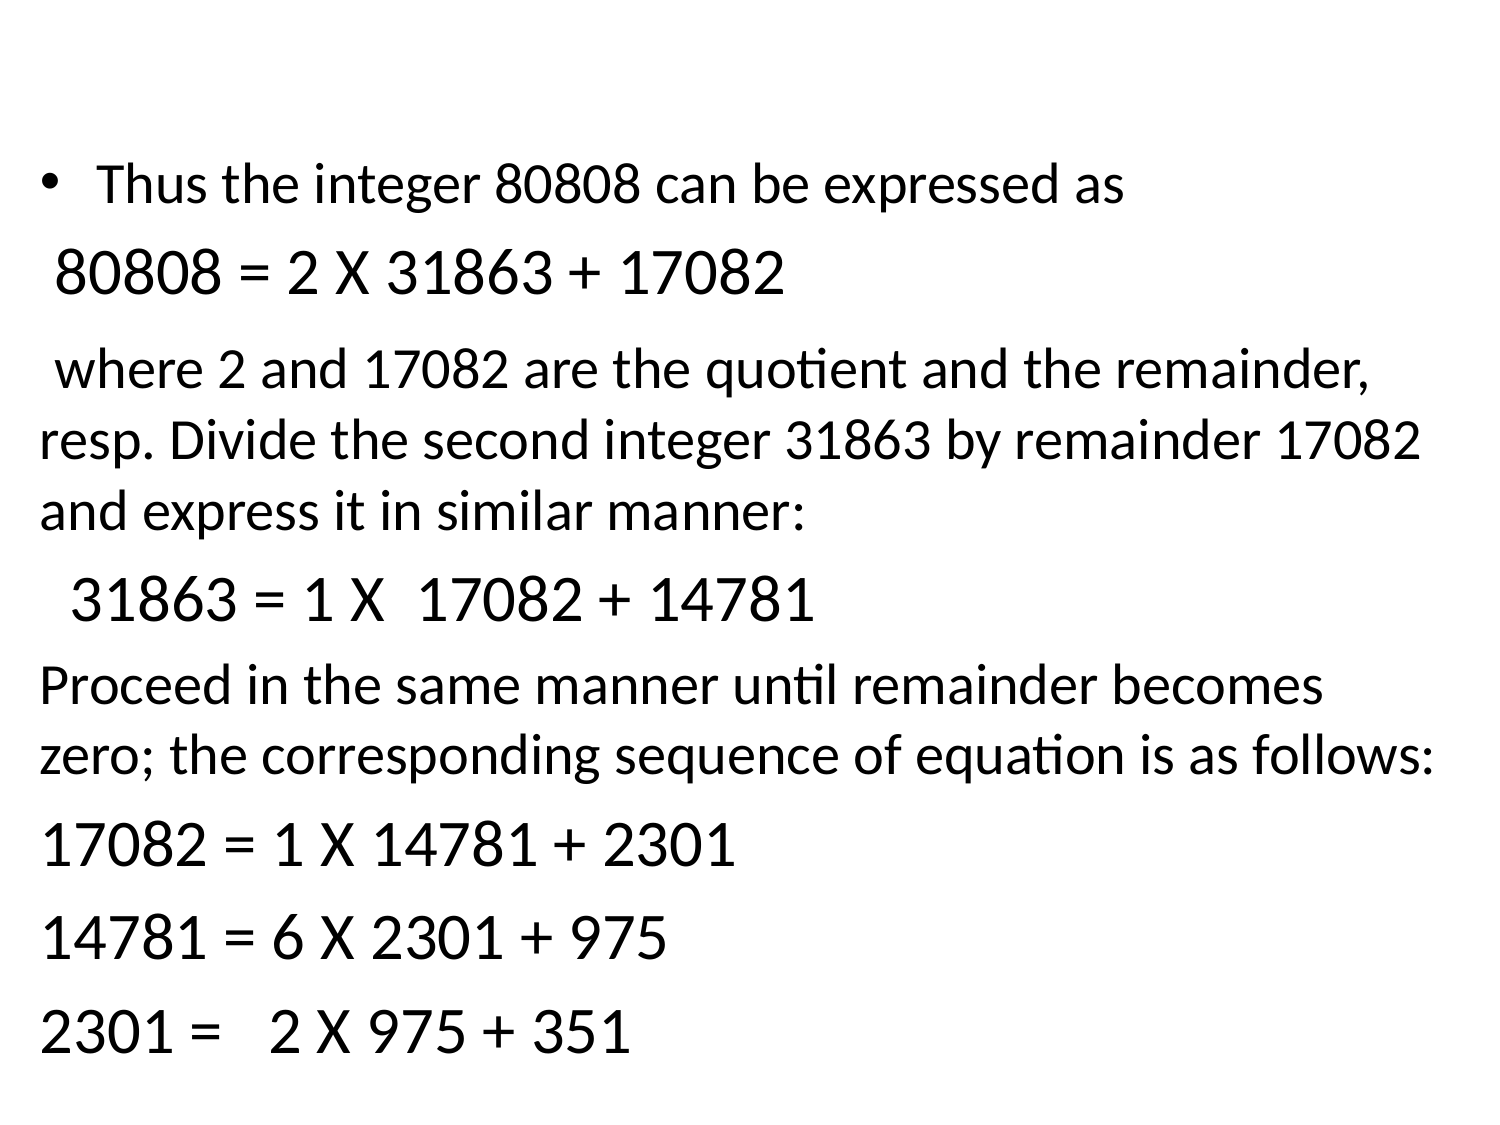

#
Thus the integer 80808 can be expressed as
 80808 = 2 X 31863 + 17082
 where 2 and 17082 are the quotient and the remainder, resp. Divide the second integer 31863 by remainder 17082 and express it in similar manner:
  31863 = 1 X  17082 + 14781
Proceed in the same manner until remainder becomes zero; the corresponding sequence of equation is as follows:
17082 = 1 X 14781 + 2301
14781 = 6 X 2301 + 975
2301 =   2 X 975 + 351